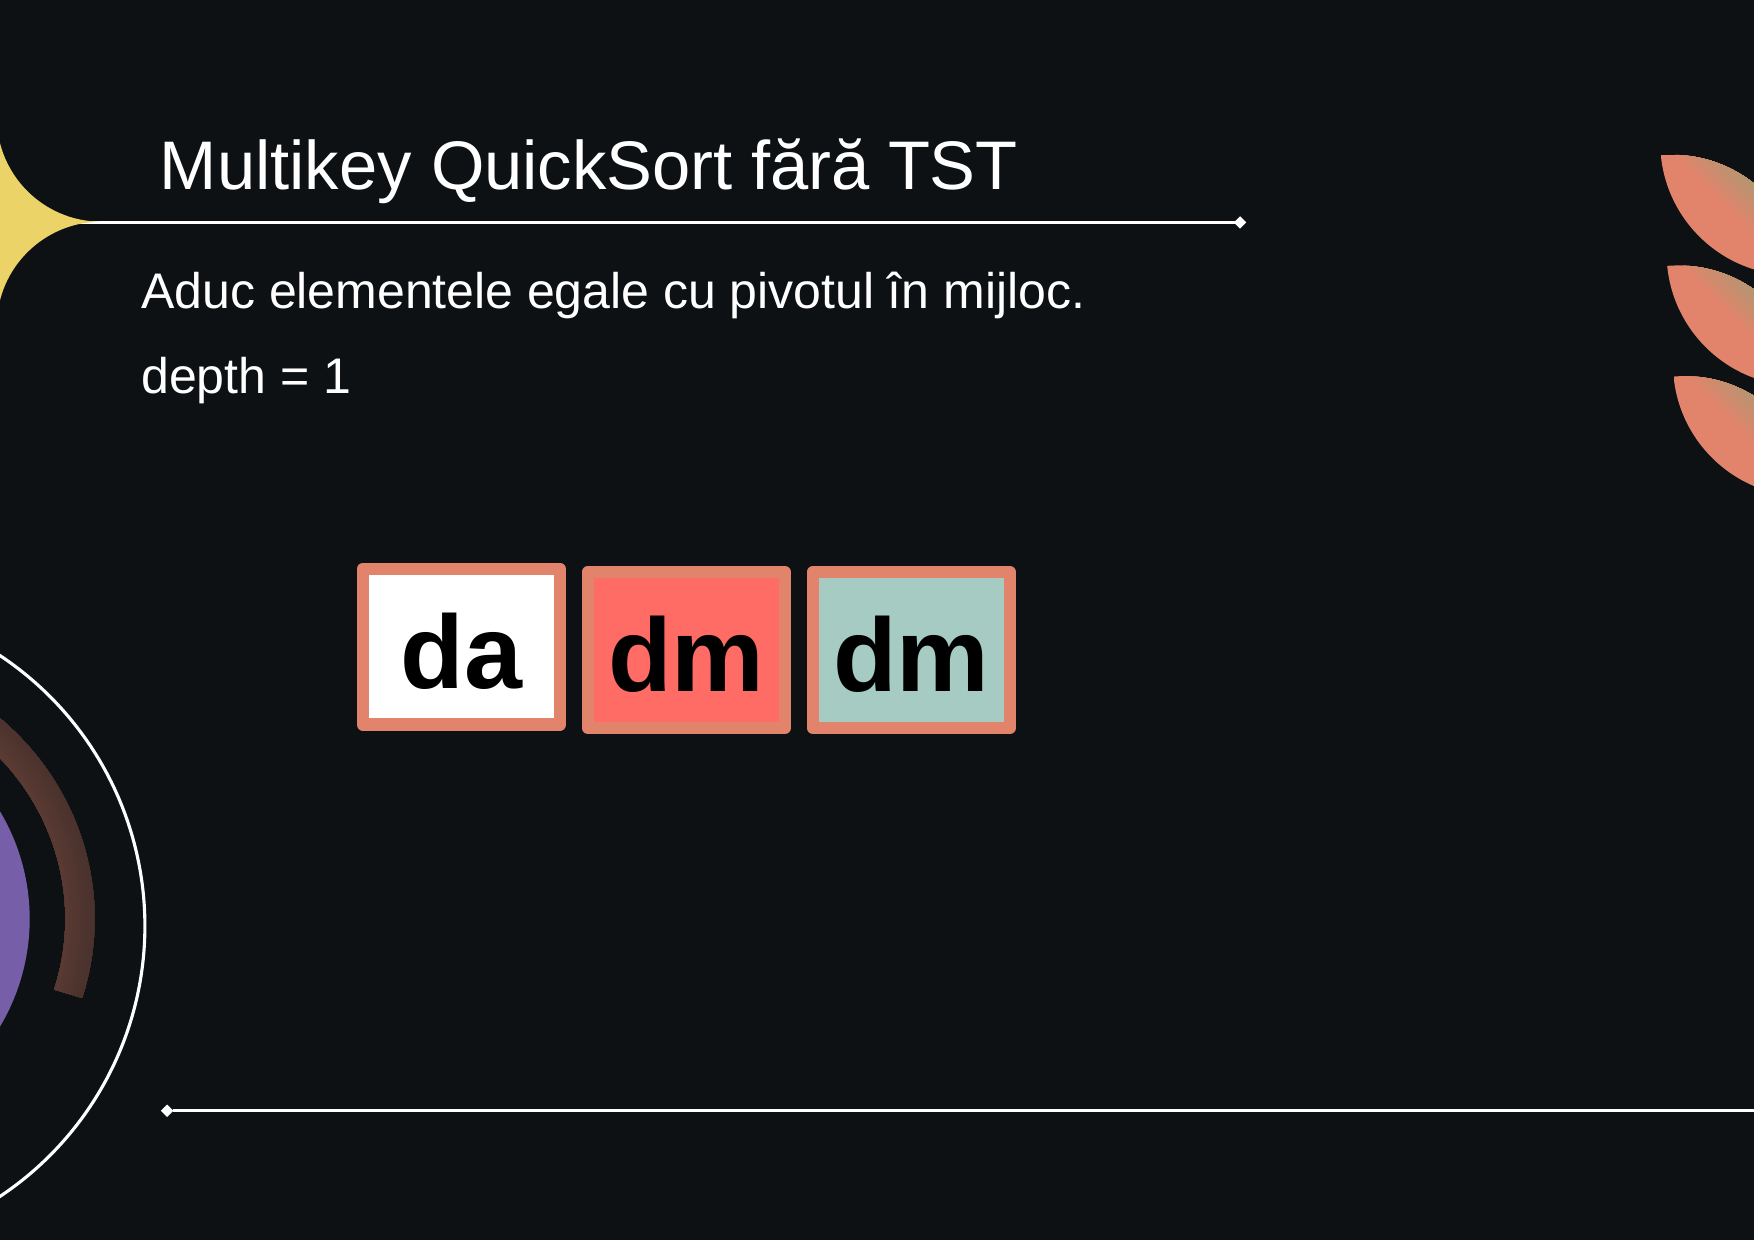

# Multikey QuickSort fără TST
Aduc elementele egale cu pivotul în mijloc.
depth = 1
da
dm
dm